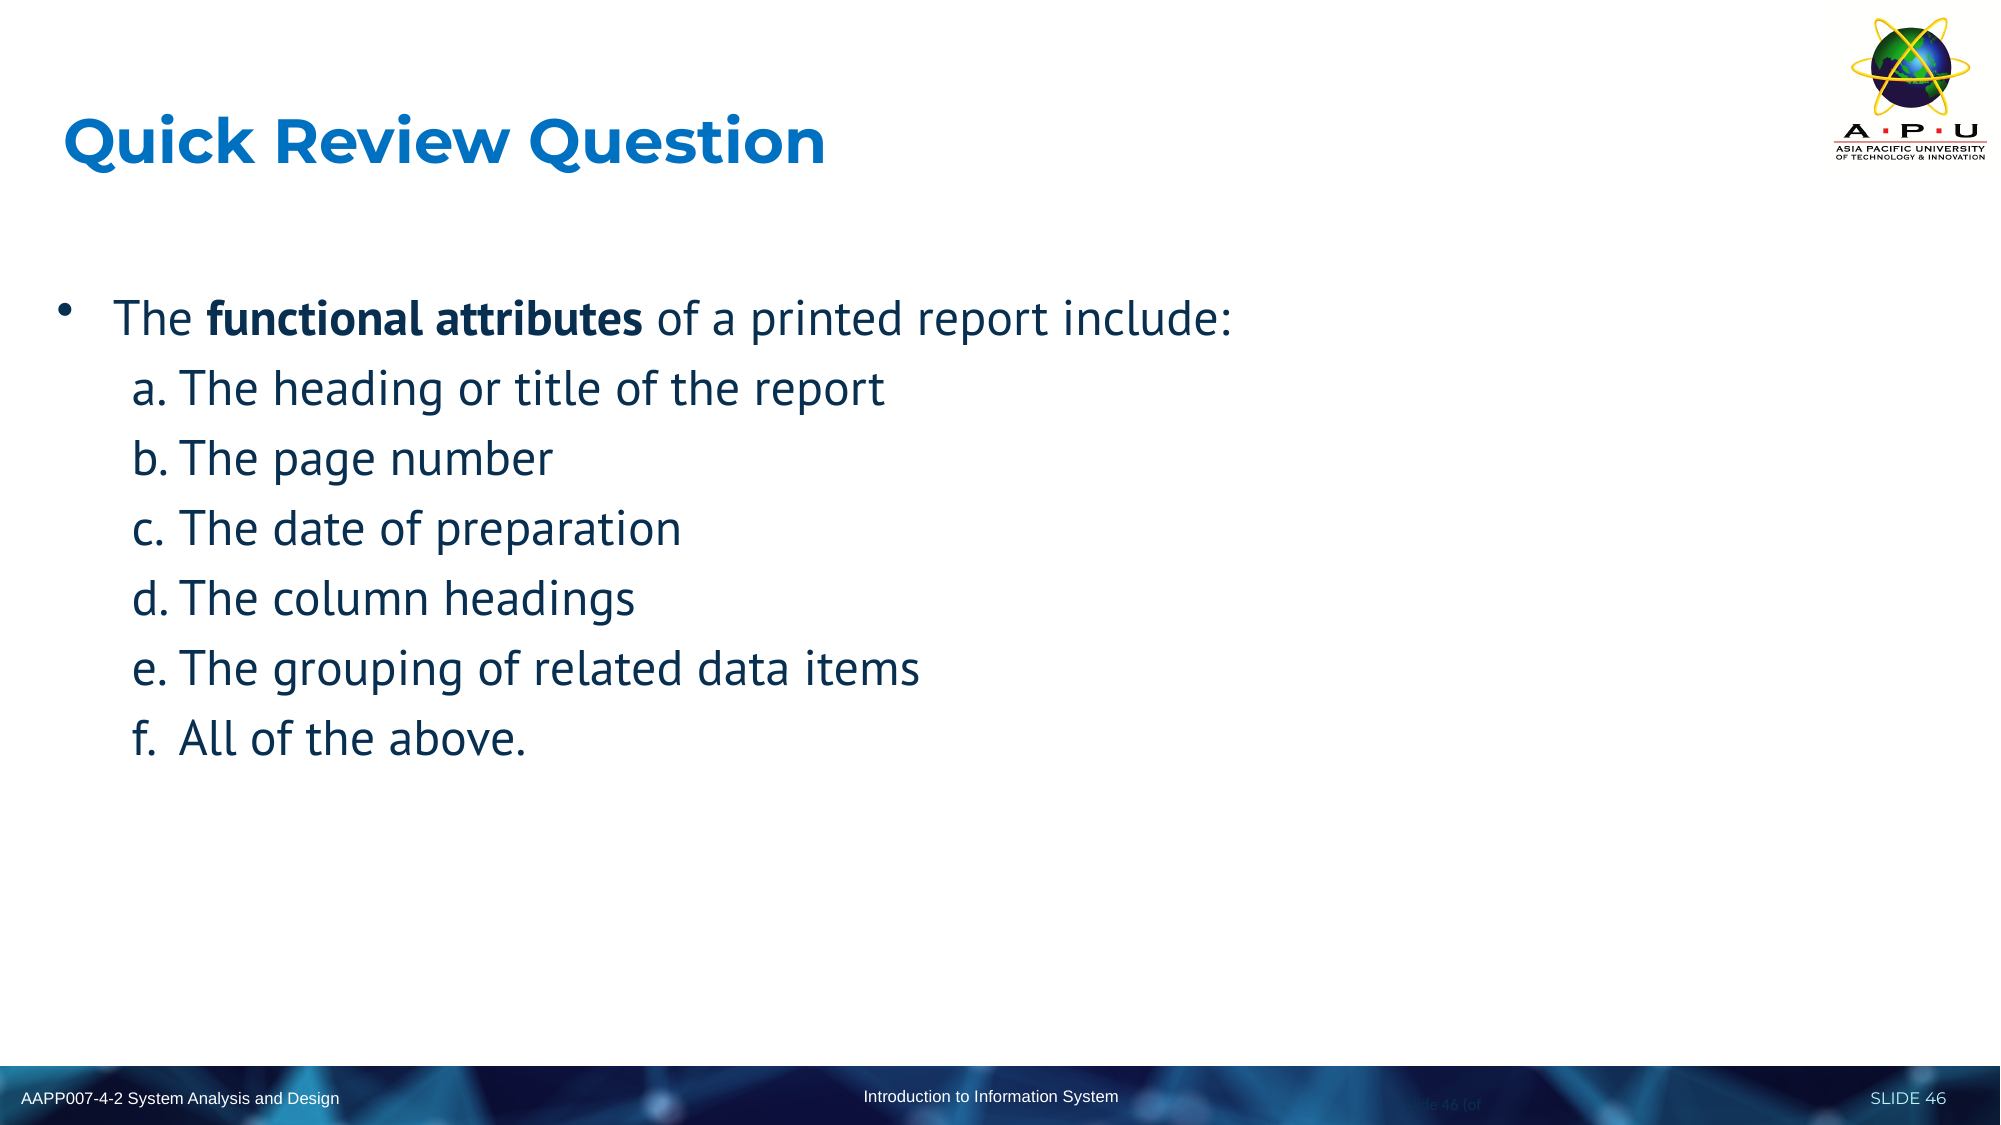

# Quick Review Question
The functional attributes of a printed report include:
The heading or title of the report
The page number
The date of preparation
The column headings
The grouping of related data items
All of the above.
Slide 46 (of